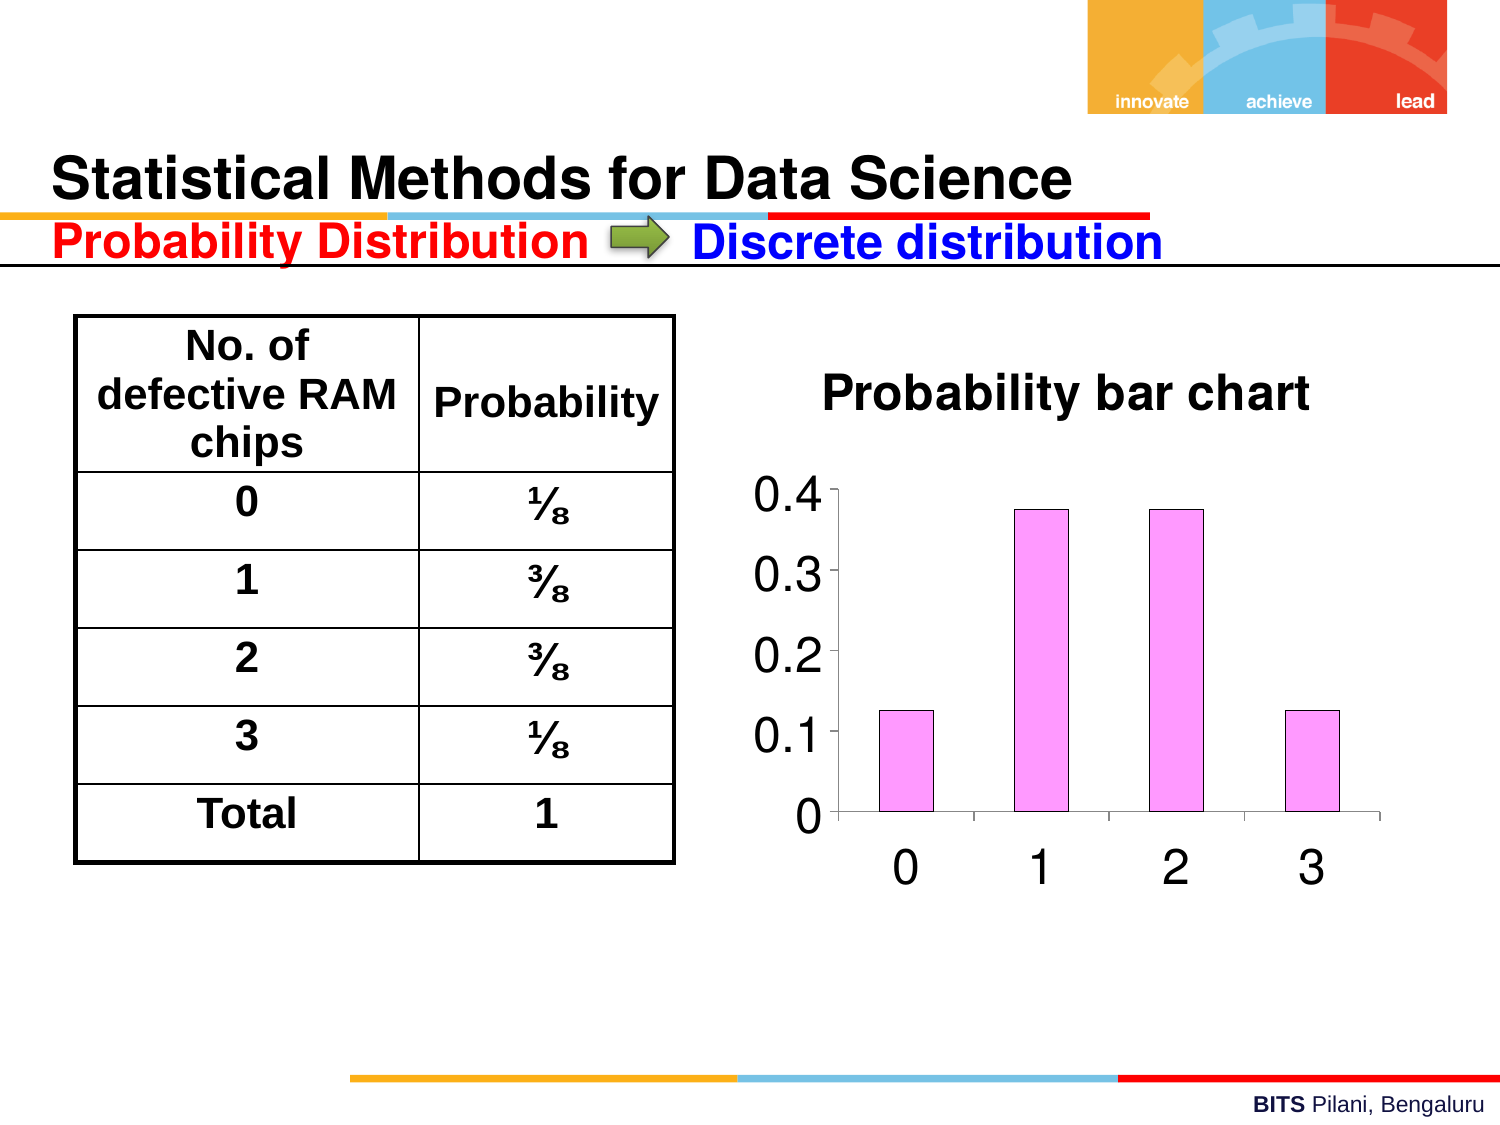

Statistical Methods for Data Science
Probability Distribution

Discrete distribution

| No. of defective RAM chips | Probability |
| --- | --- |
| 0 | ⅛ |
| 1 | ⅜ |
| 2 | ⅜ |
| 3 | ⅛ |
| Total | 1 |

### Chart: Probability bar chart

| Category | Probability |
|---|---|
| 0 | 0.125 |
| 1 | 0.375 |
| 2 | 0.375 |
| 3 | 0.125 |